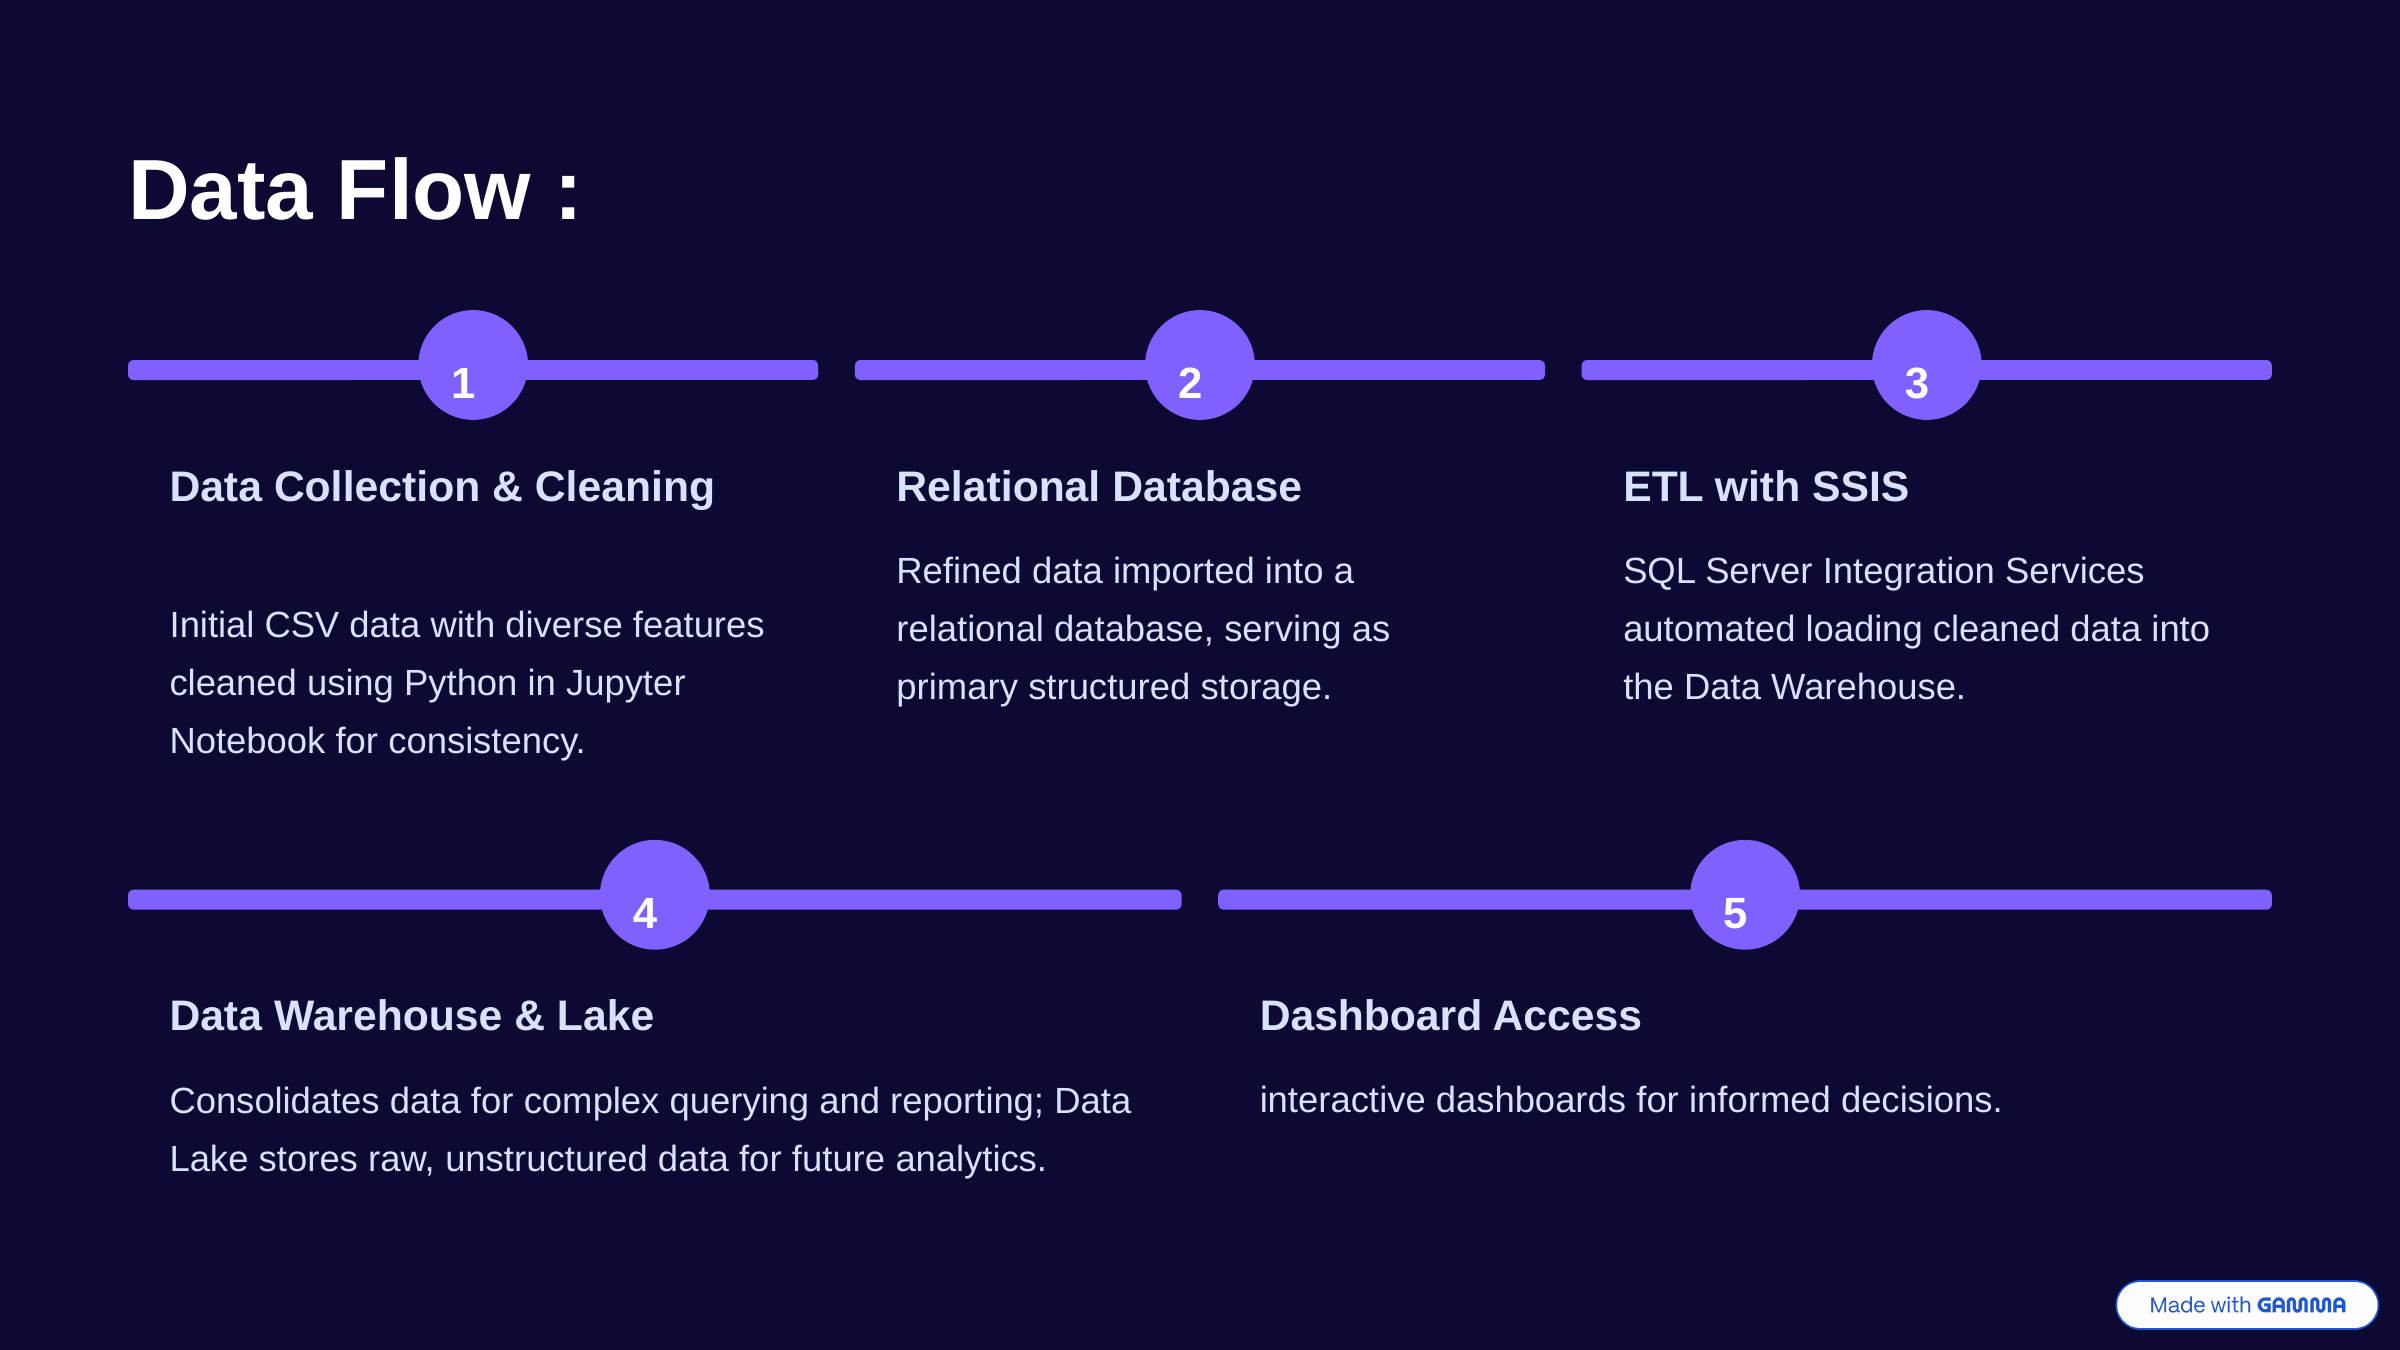

Data Flow :

1
2
3

Data Collection & Cleaning
Relational Database
ETL with SSIS
Refined data imported into a relational database, serving as primary structured storage.
SQL Server Integration Services automated loading cleaned data into the Data Warehouse.
Initial CSV data with diverse features cleaned using Python in Jupyter Notebook for consistency.

4
5

Data Warehouse & Lake
Dashboard Access
Consolidates data for complex querying and reporting; Data Lake stores raw, unstructured data for future analytics.
interactive dashboards for informed decisions.